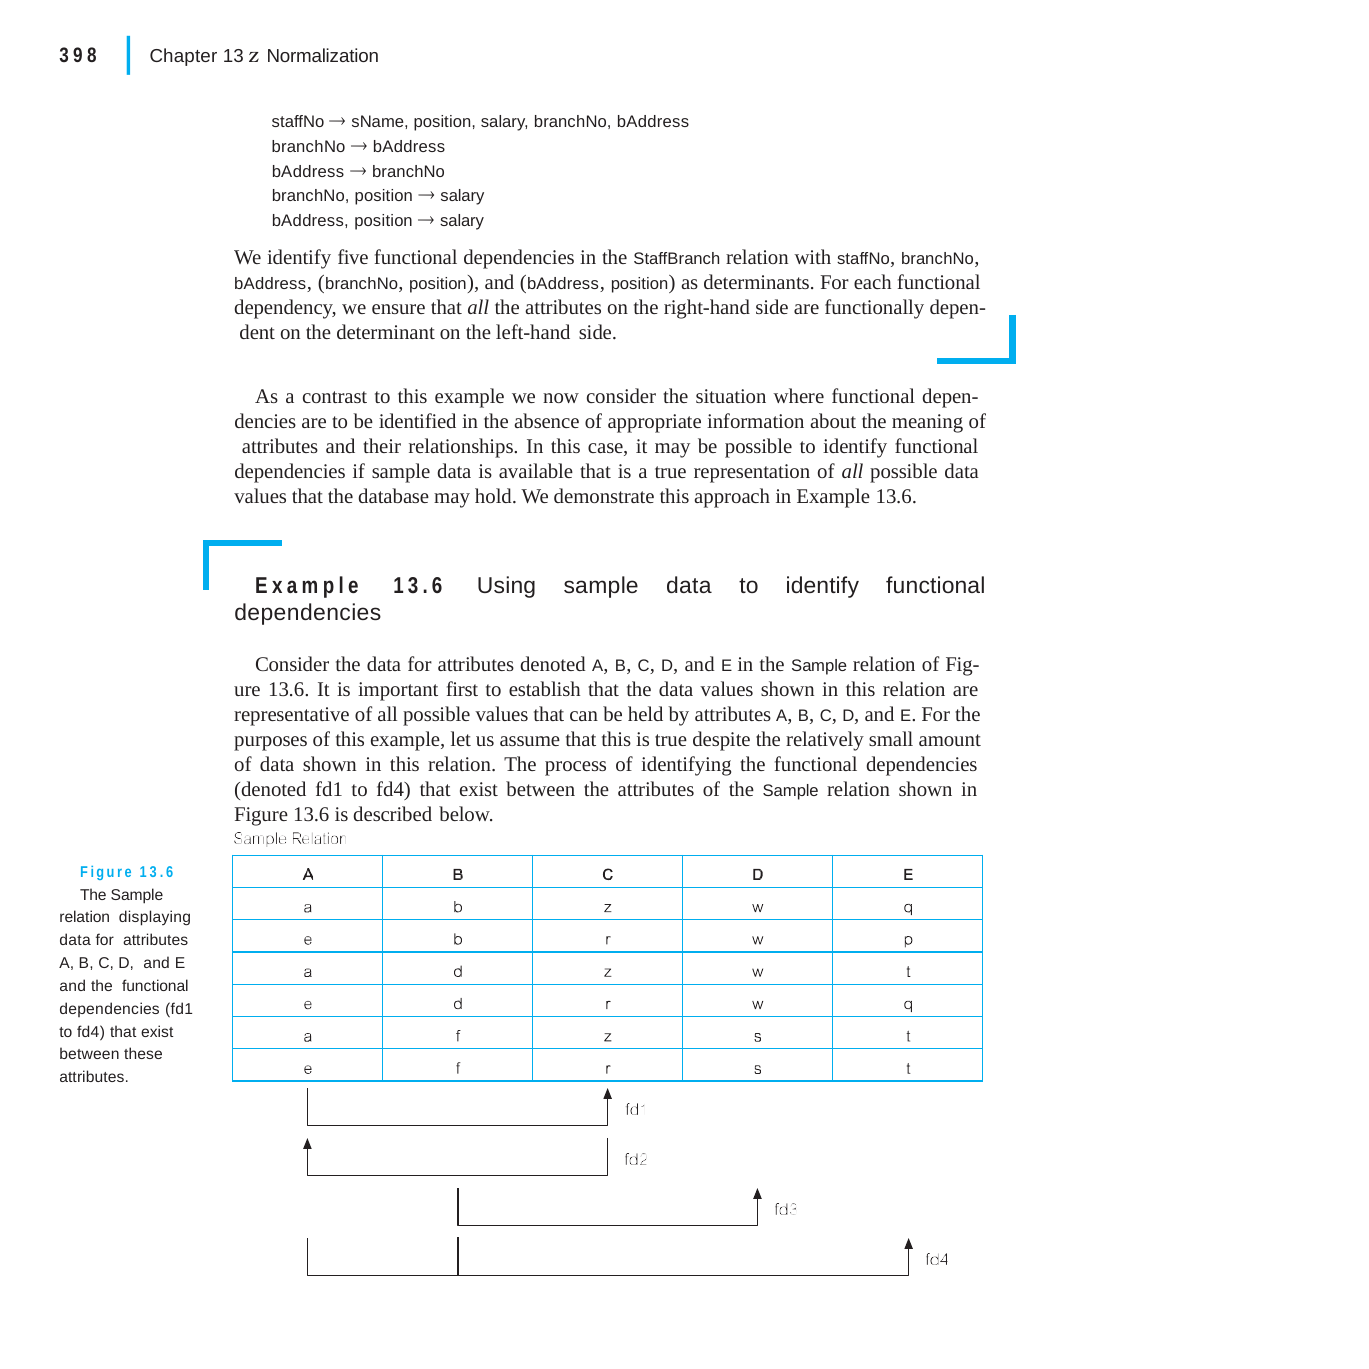

|
398
Chapter 13 z Normalization
staffNo → sName, position, salary, branchNo, bAddress  branchNo → bAddress
bAddress → branchNo  branchNo, position → salary  bAddress, position → salary
We identify five functional dependencies in the StaffBranch relation with staffNo, branchNo,  bAddress, (branchNo, position), and (bAddress, position) as determinants. For each functional  dependency, we ensure that all the attributes on the right-hand side are functionally depen-  dent on the determinant on the left-hand side.

As a contrast to this example we now consider the situation where functional depen-  dencies are to be identified in the absence of appropriate information about the meaning of  attributes and their relationships. In this case, it may be possible to identify functional  dependencies if sample data is available that is a true representation of all possible data  values that the database may hold. We demonstrate this approach in Example 13.6.

Example 13.6 Using sample data to identify functional dependencies

Consider the data for attributes denoted A, B, C, D, and E in the Sample relation of Fig-  ure 13.6. It is important first to establish that the data values shown in this relation are  representative of all possible values that can be held by attributes A, B, C, D, and E. For the  purposes of this example, let us assume that this is true despite the relatively small amount  of data shown in this relation. The process of identifying the functional dependencies  (denoted fd1 to fd4) that exist between the attributes of the Sample relation shown in  Figure 13.6 is described below.

Figure 13.6
The Sample relation  displaying data for  attributes A, B, C, D,  and E and the  functional  dependencies (fd1  to fd4) that exist  between these  attributes.

|  |  |  |  |  |
| --- | --- | --- | --- | --- |
|  |  |  |  |  |
|  |  |  |  |  |
|  |  |  |  |  |
|  |  |  |  |  |
|  |  |  |  |  |
|  |  |  |  |  |